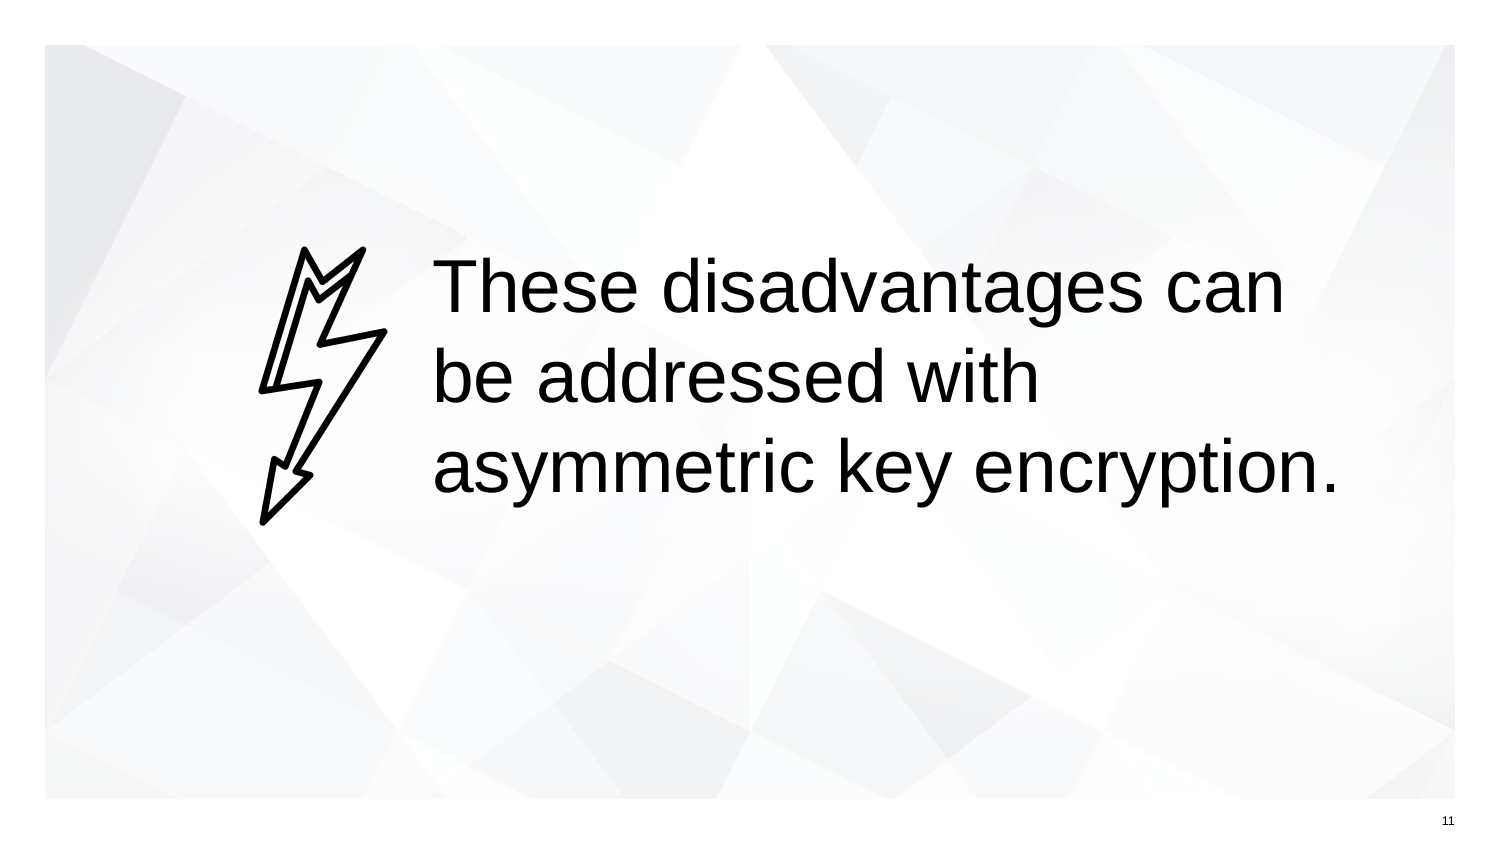

# These disadvantages can be addressed with asymmetric key encryption.

11